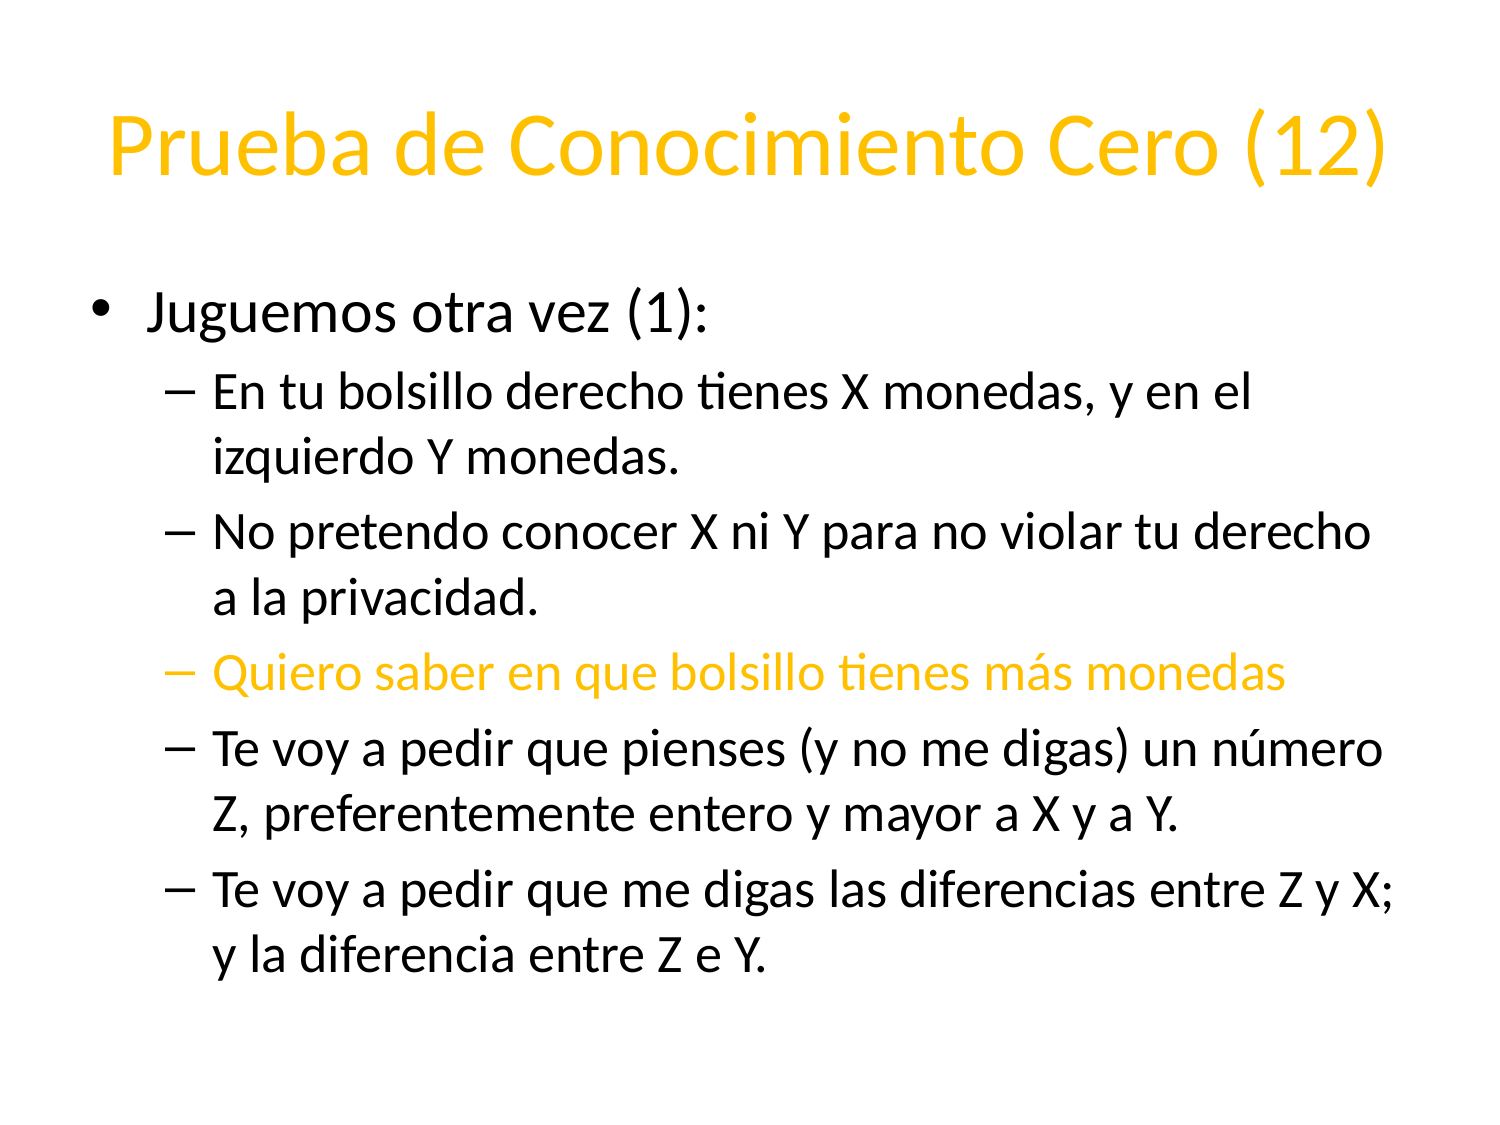

# Prueba de Conocimiento Cero (12)
Juguemos otra vez (1):
En tu bolsillo derecho tienes X monedas, y en el izquierdo Y monedas.
No pretendo conocer X ni Y para no violar tu derecho a la privacidad.
Quiero saber en que bolsillo tienes más monedas
Te voy a pedir que pienses (y no me digas) un número Z, preferentemente entero y mayor a X y a Y.
Te voy a pedir que me digas las diferencias entre Z y X; y la diferencia entre Z e Y.